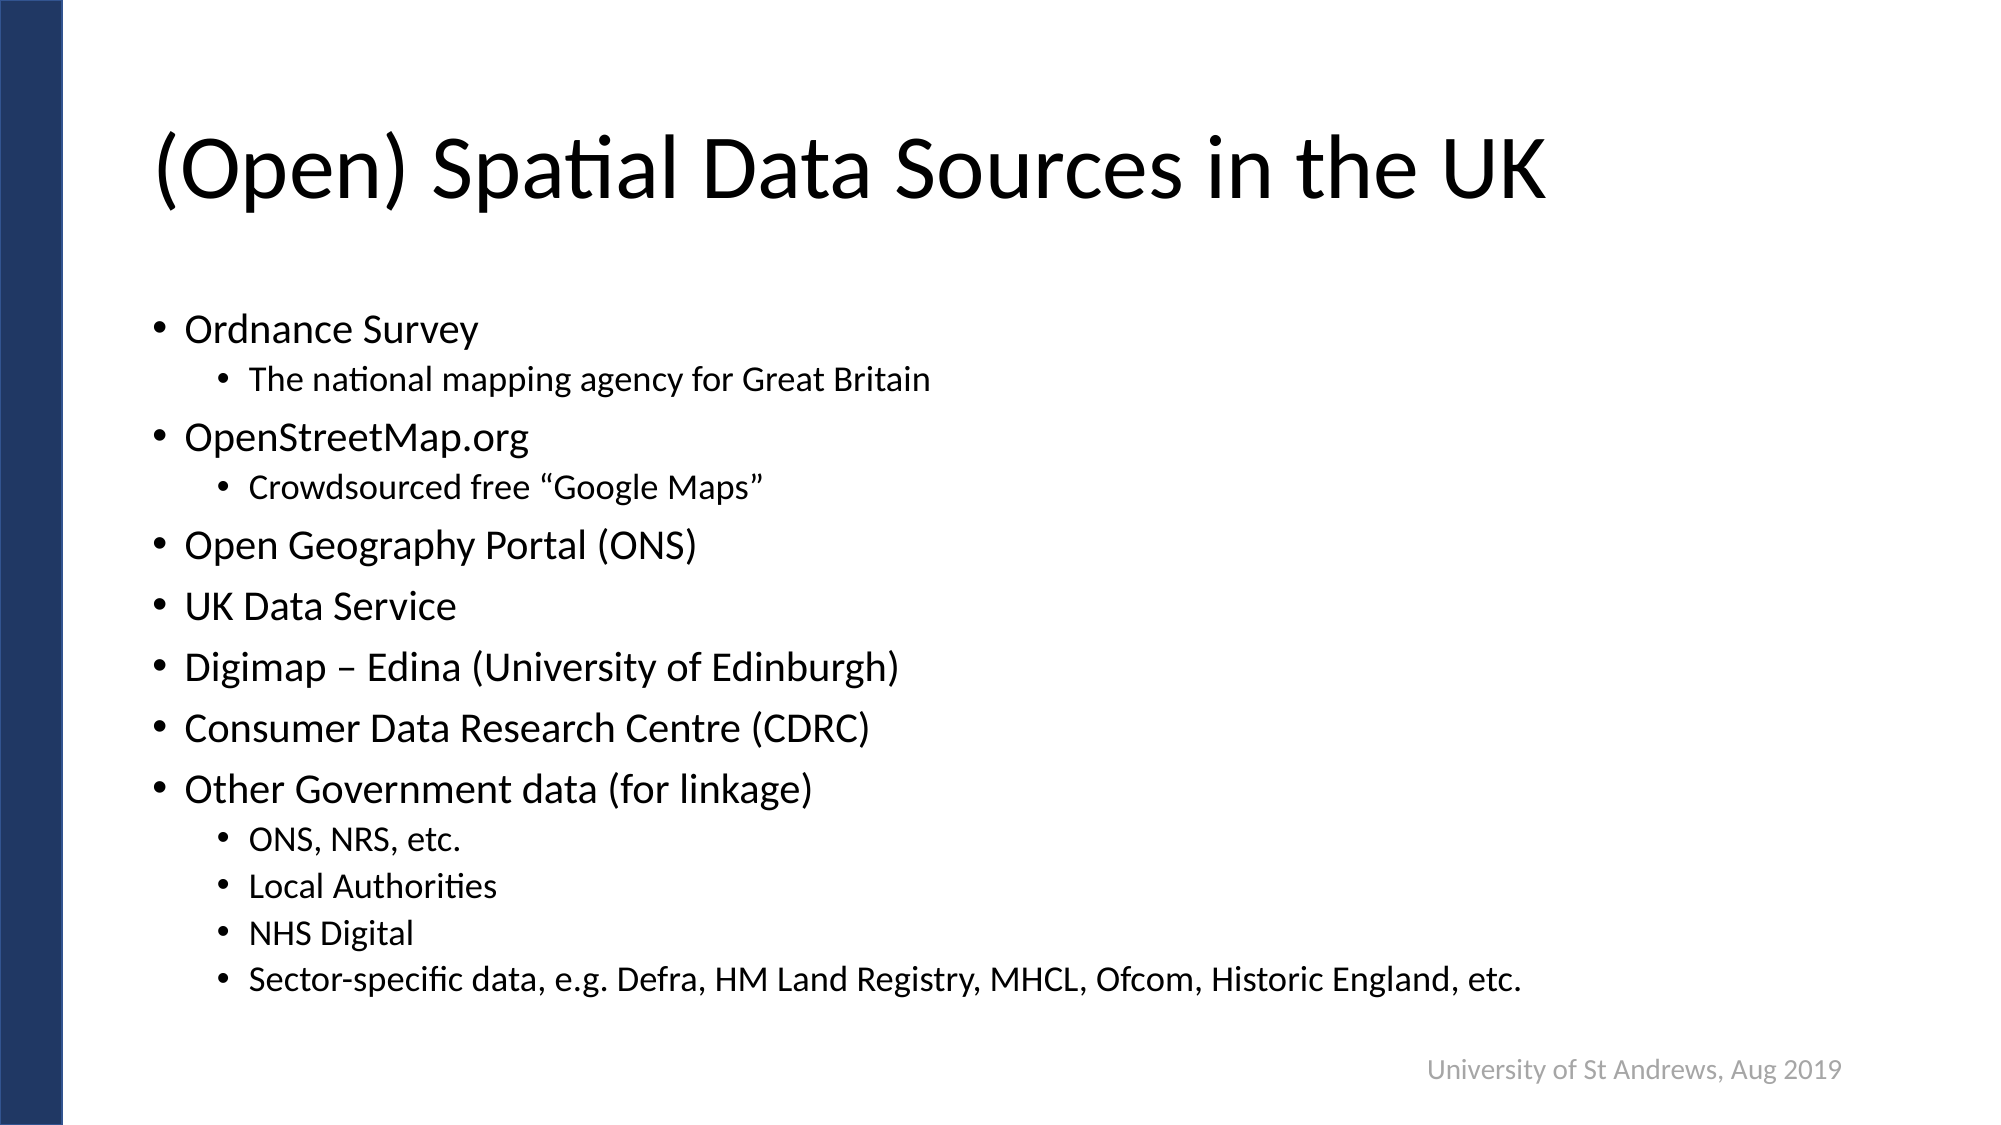

# (Open) Spatial Data Sources in the UK
Ordnance Survey
The national mapping agency for Great Britain
OpenStreetMap.org
Crowdsourced free “Google Maps”
Open Geography Portal (ONS)
UK Data Service
Digimap – Edina (University of Edinburgh)
Consumer Data Research Centre (CDRC)
Other Government data (for linkage)
ONS, NRS, etc.
Local Authorities
NHS Digital
Sector-specific data, e.g. Defra, HM Land Registry, MHCL, Ofcom, Historic England, etc.